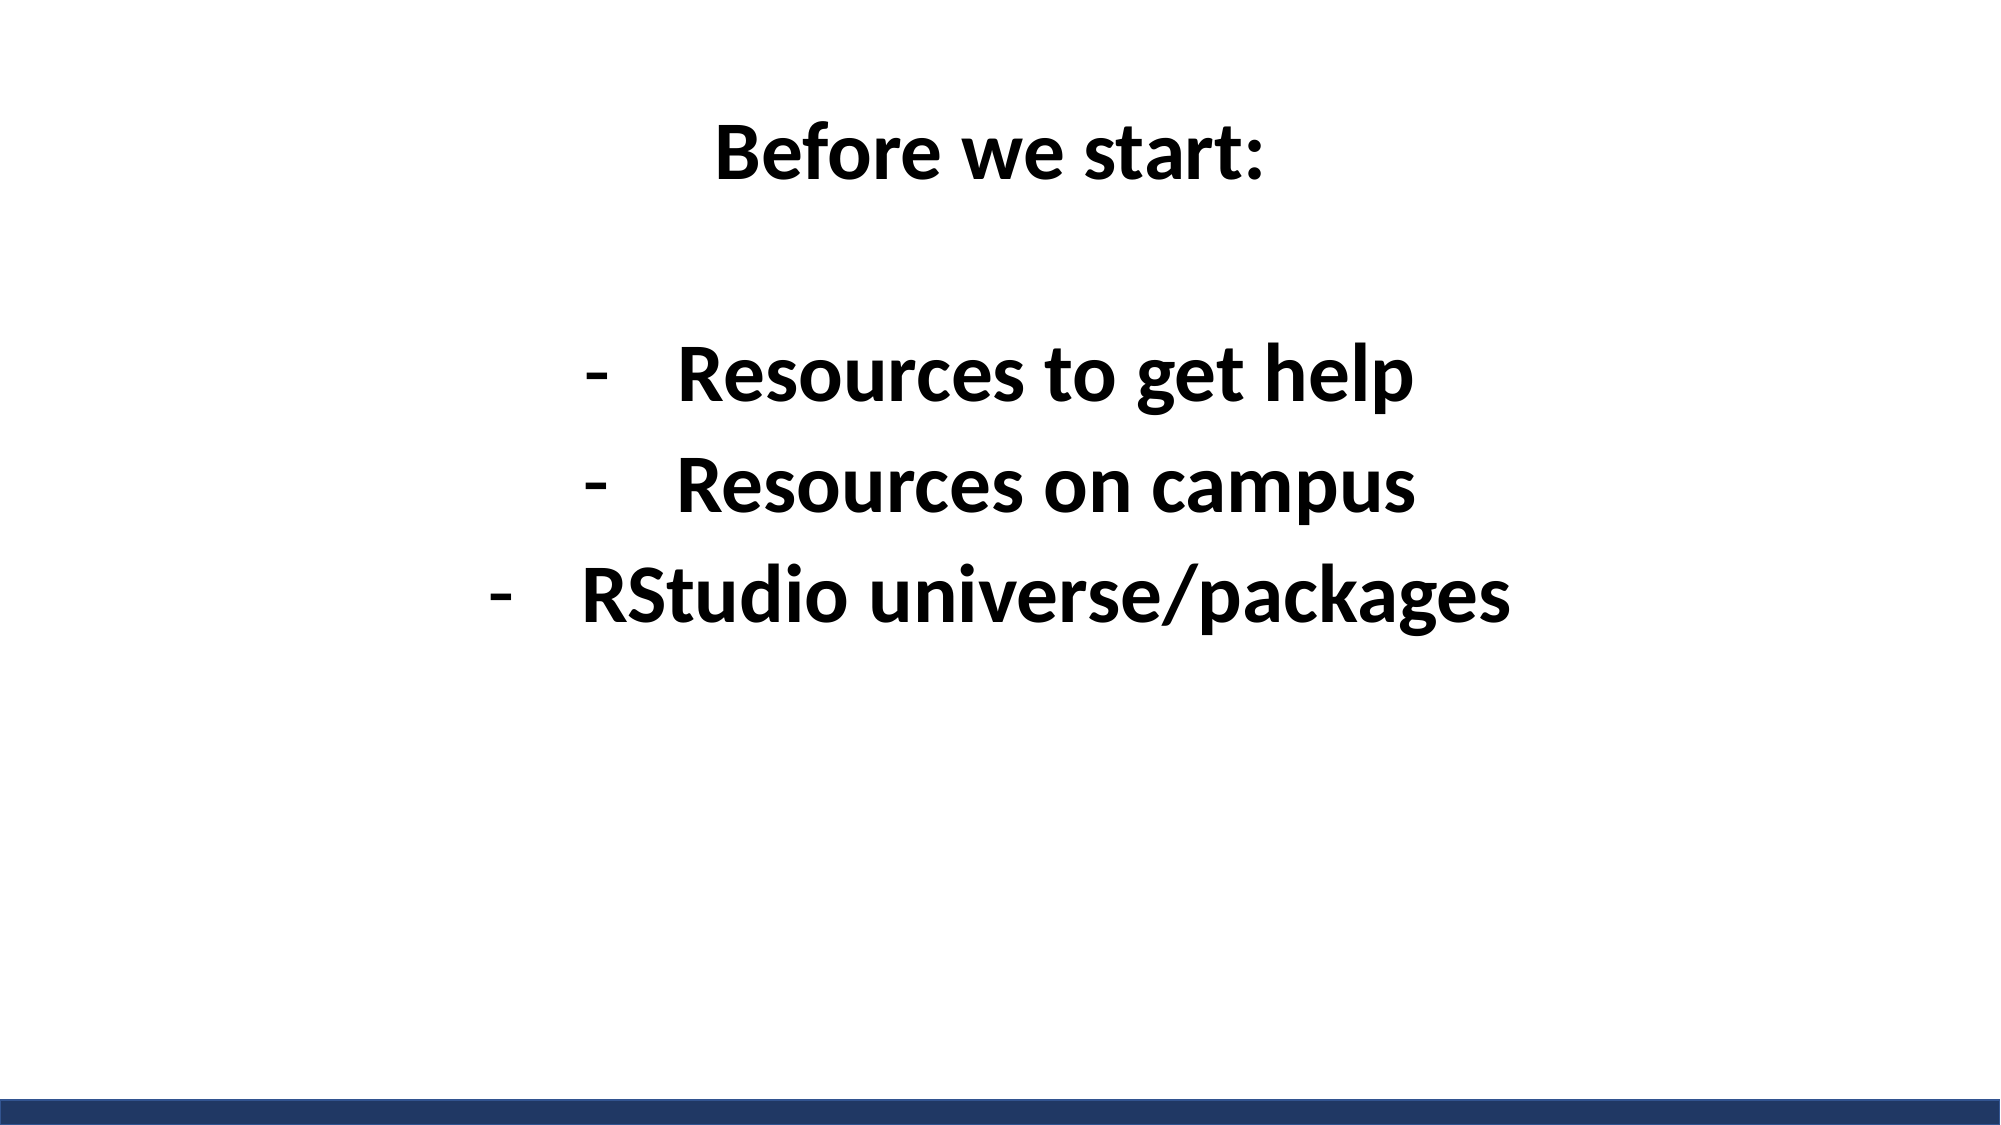

Before we start:

Resources to get help
Resources on campus
RStudio universe/packages